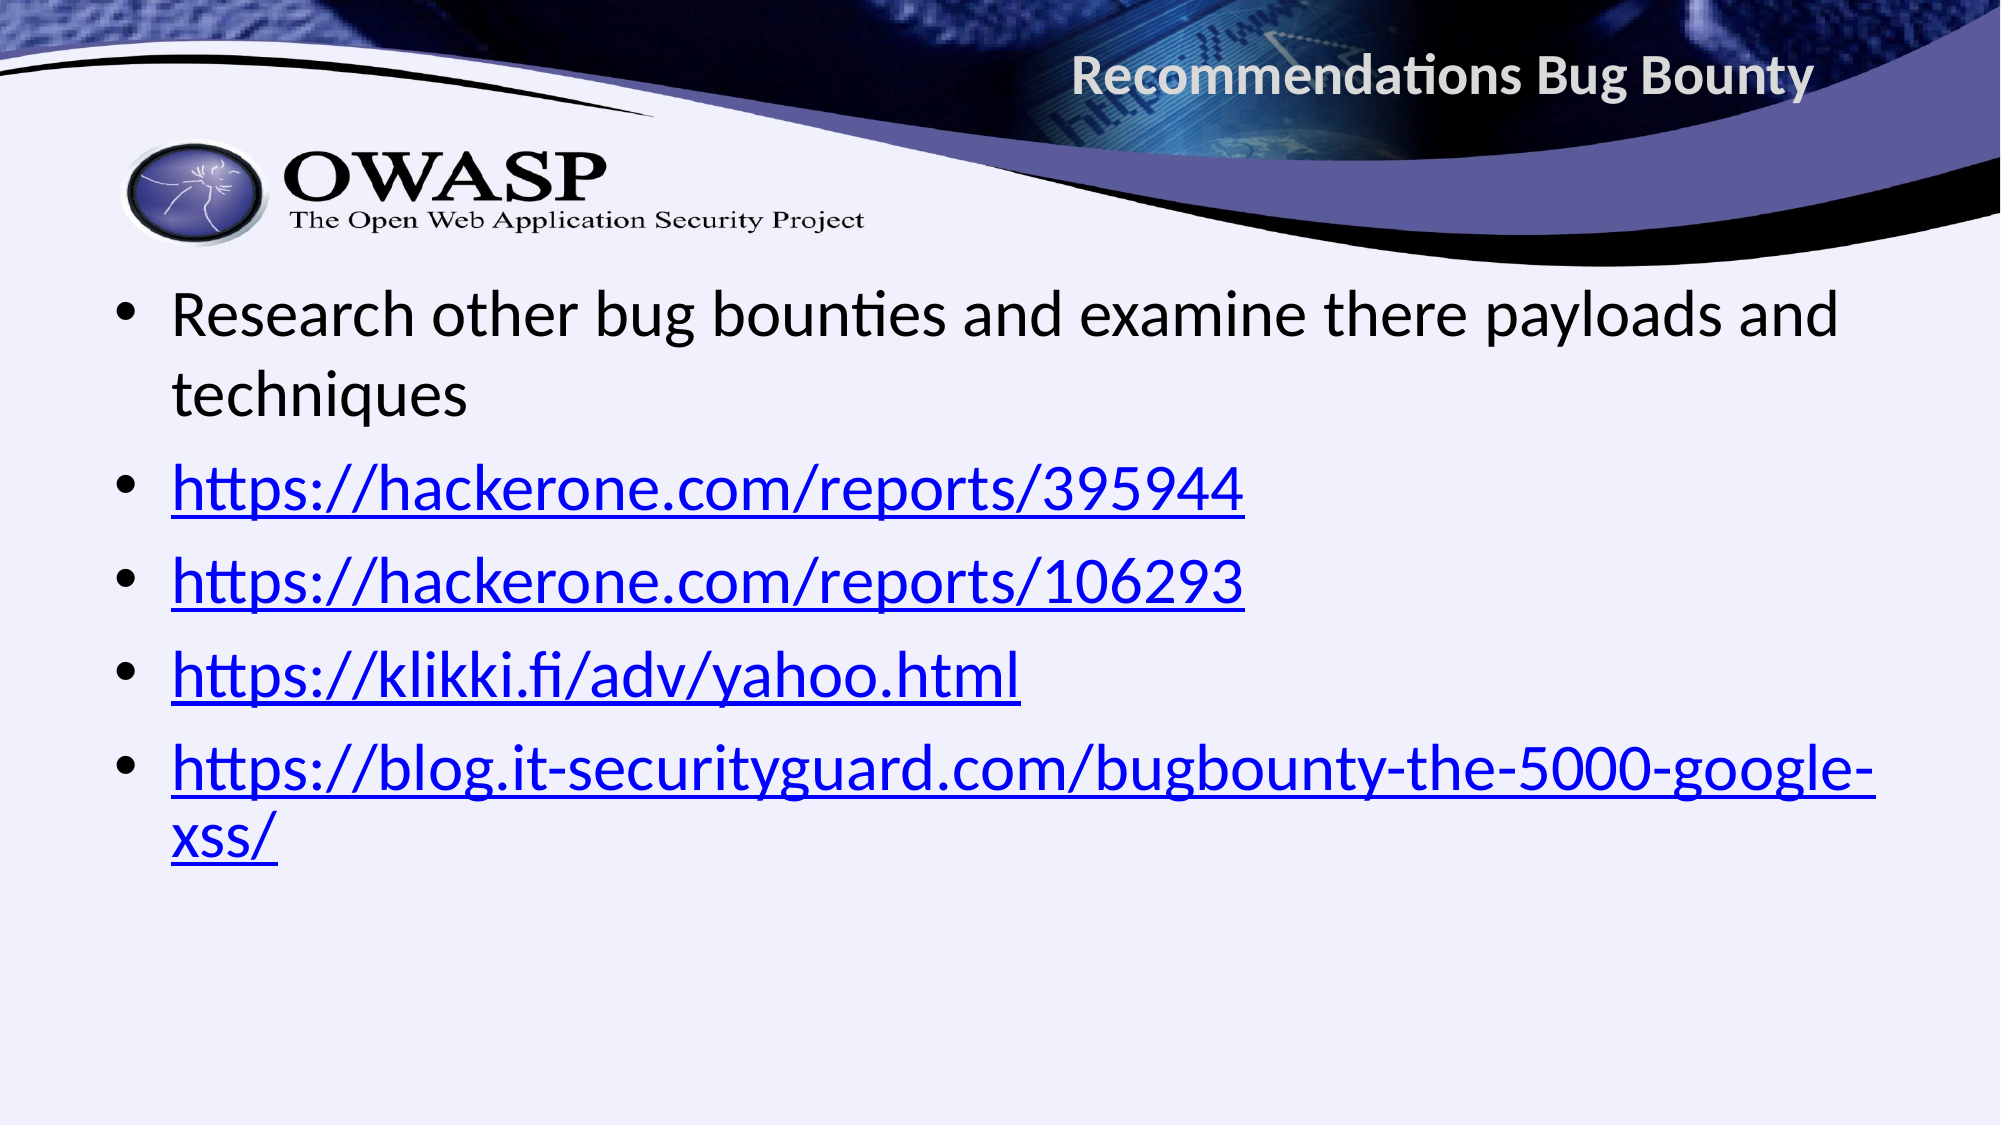

# Recommendations Bug Bounty
Research other bug bounties and examine there payloads and techniques
https://hackerone.com/reports/395944
https://hackerone.com/reports/106293
https://klikki.fi/adv/yahoo.html
https://blog.it-securityguard.com/bugbounty-the-5000-google-xss/